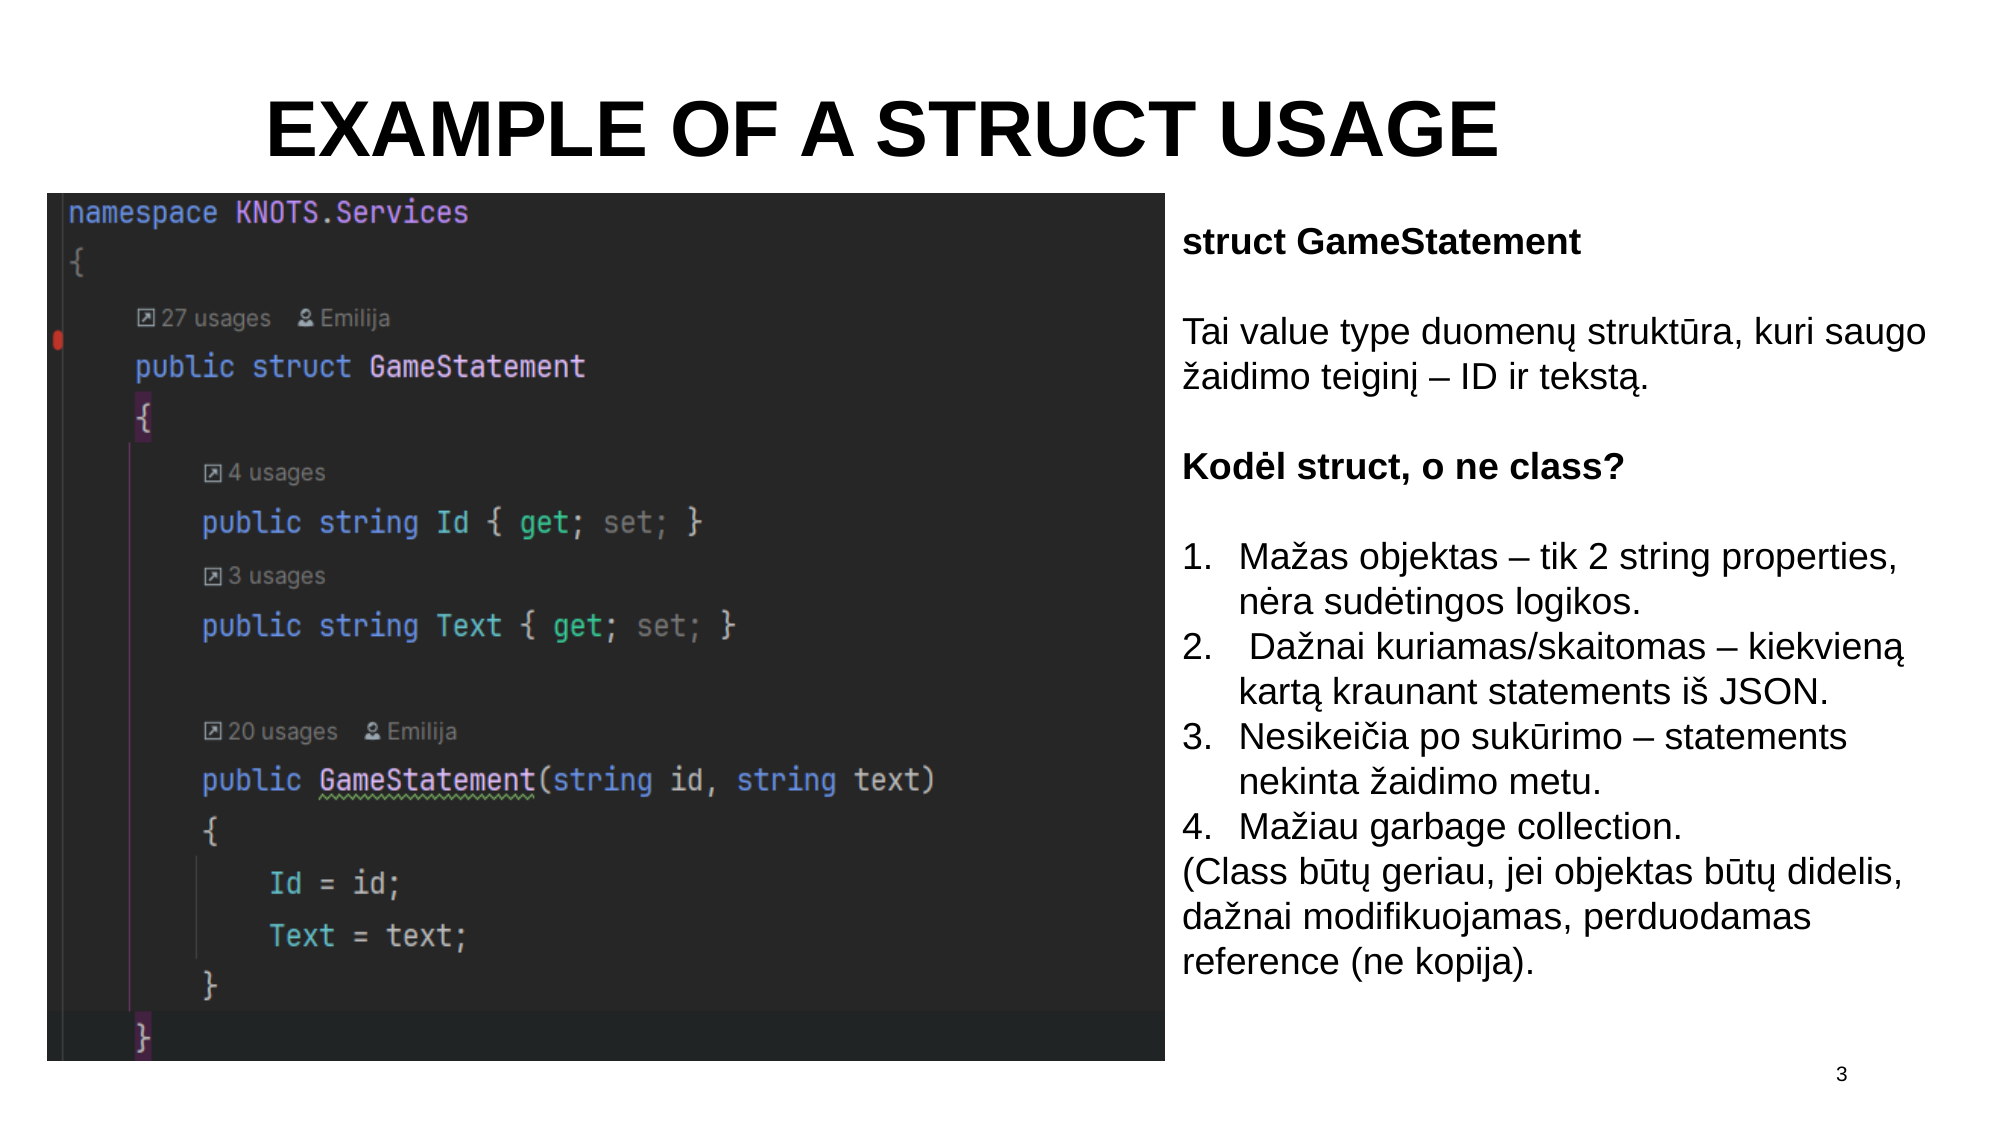

# EXAMPLE OF A STRUCT USAGE

### Chart

| Category |
|---|
struct GameStatement

Tai value type duomenų struktūra, kuri saugo žaidimo teiginį – ID ir tekstą.

Kodėl struct, o ne class?

Mažas objektas – tik 2 string properties, nėra sudėtingos logikos.
 Dažnai kuriamas/skaitomas – kiekvieną kartą kraunant statements iš JSON.
Nesikeičia po sukūrimo – statements nekinta žaidimo metu.
Mažiau garbage collection.
(Class būtų geriau, jei objektas būtų didelis, dažnai modifikuojamas, perduodamas reference (ne kopija).

### Chart

| Category |
|---|

### Chart

| Category |
|---|
3